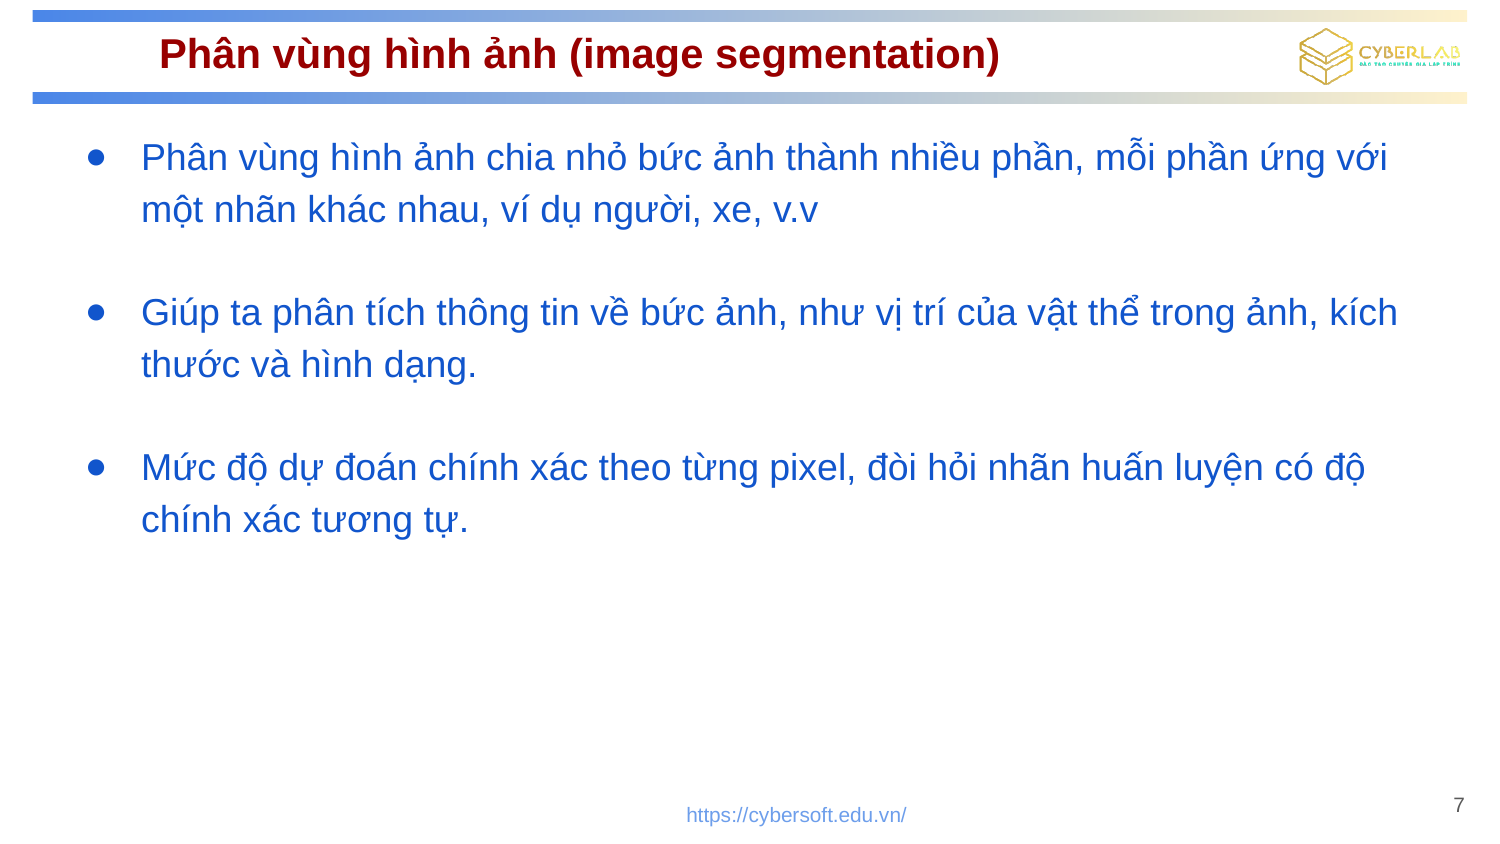

# Phân vùng hình ảnh (image segmentation)
Phân vùng hình ảnh chia nhỏ bức ảnh thành nhiều phần, mỗi phần ứng với một nhãn khác nhau, ví dụ người, xe, v.v

Giúp ta phân tích thông tin về bức ảnh, như vị trí của vật thể trong ảnh, kích thước và hình dạng.

Mức độ dự đoán chính xác theo từng pixel, đòi hỏi nhãn huấn luyện có độ chính xác tương tự.

7